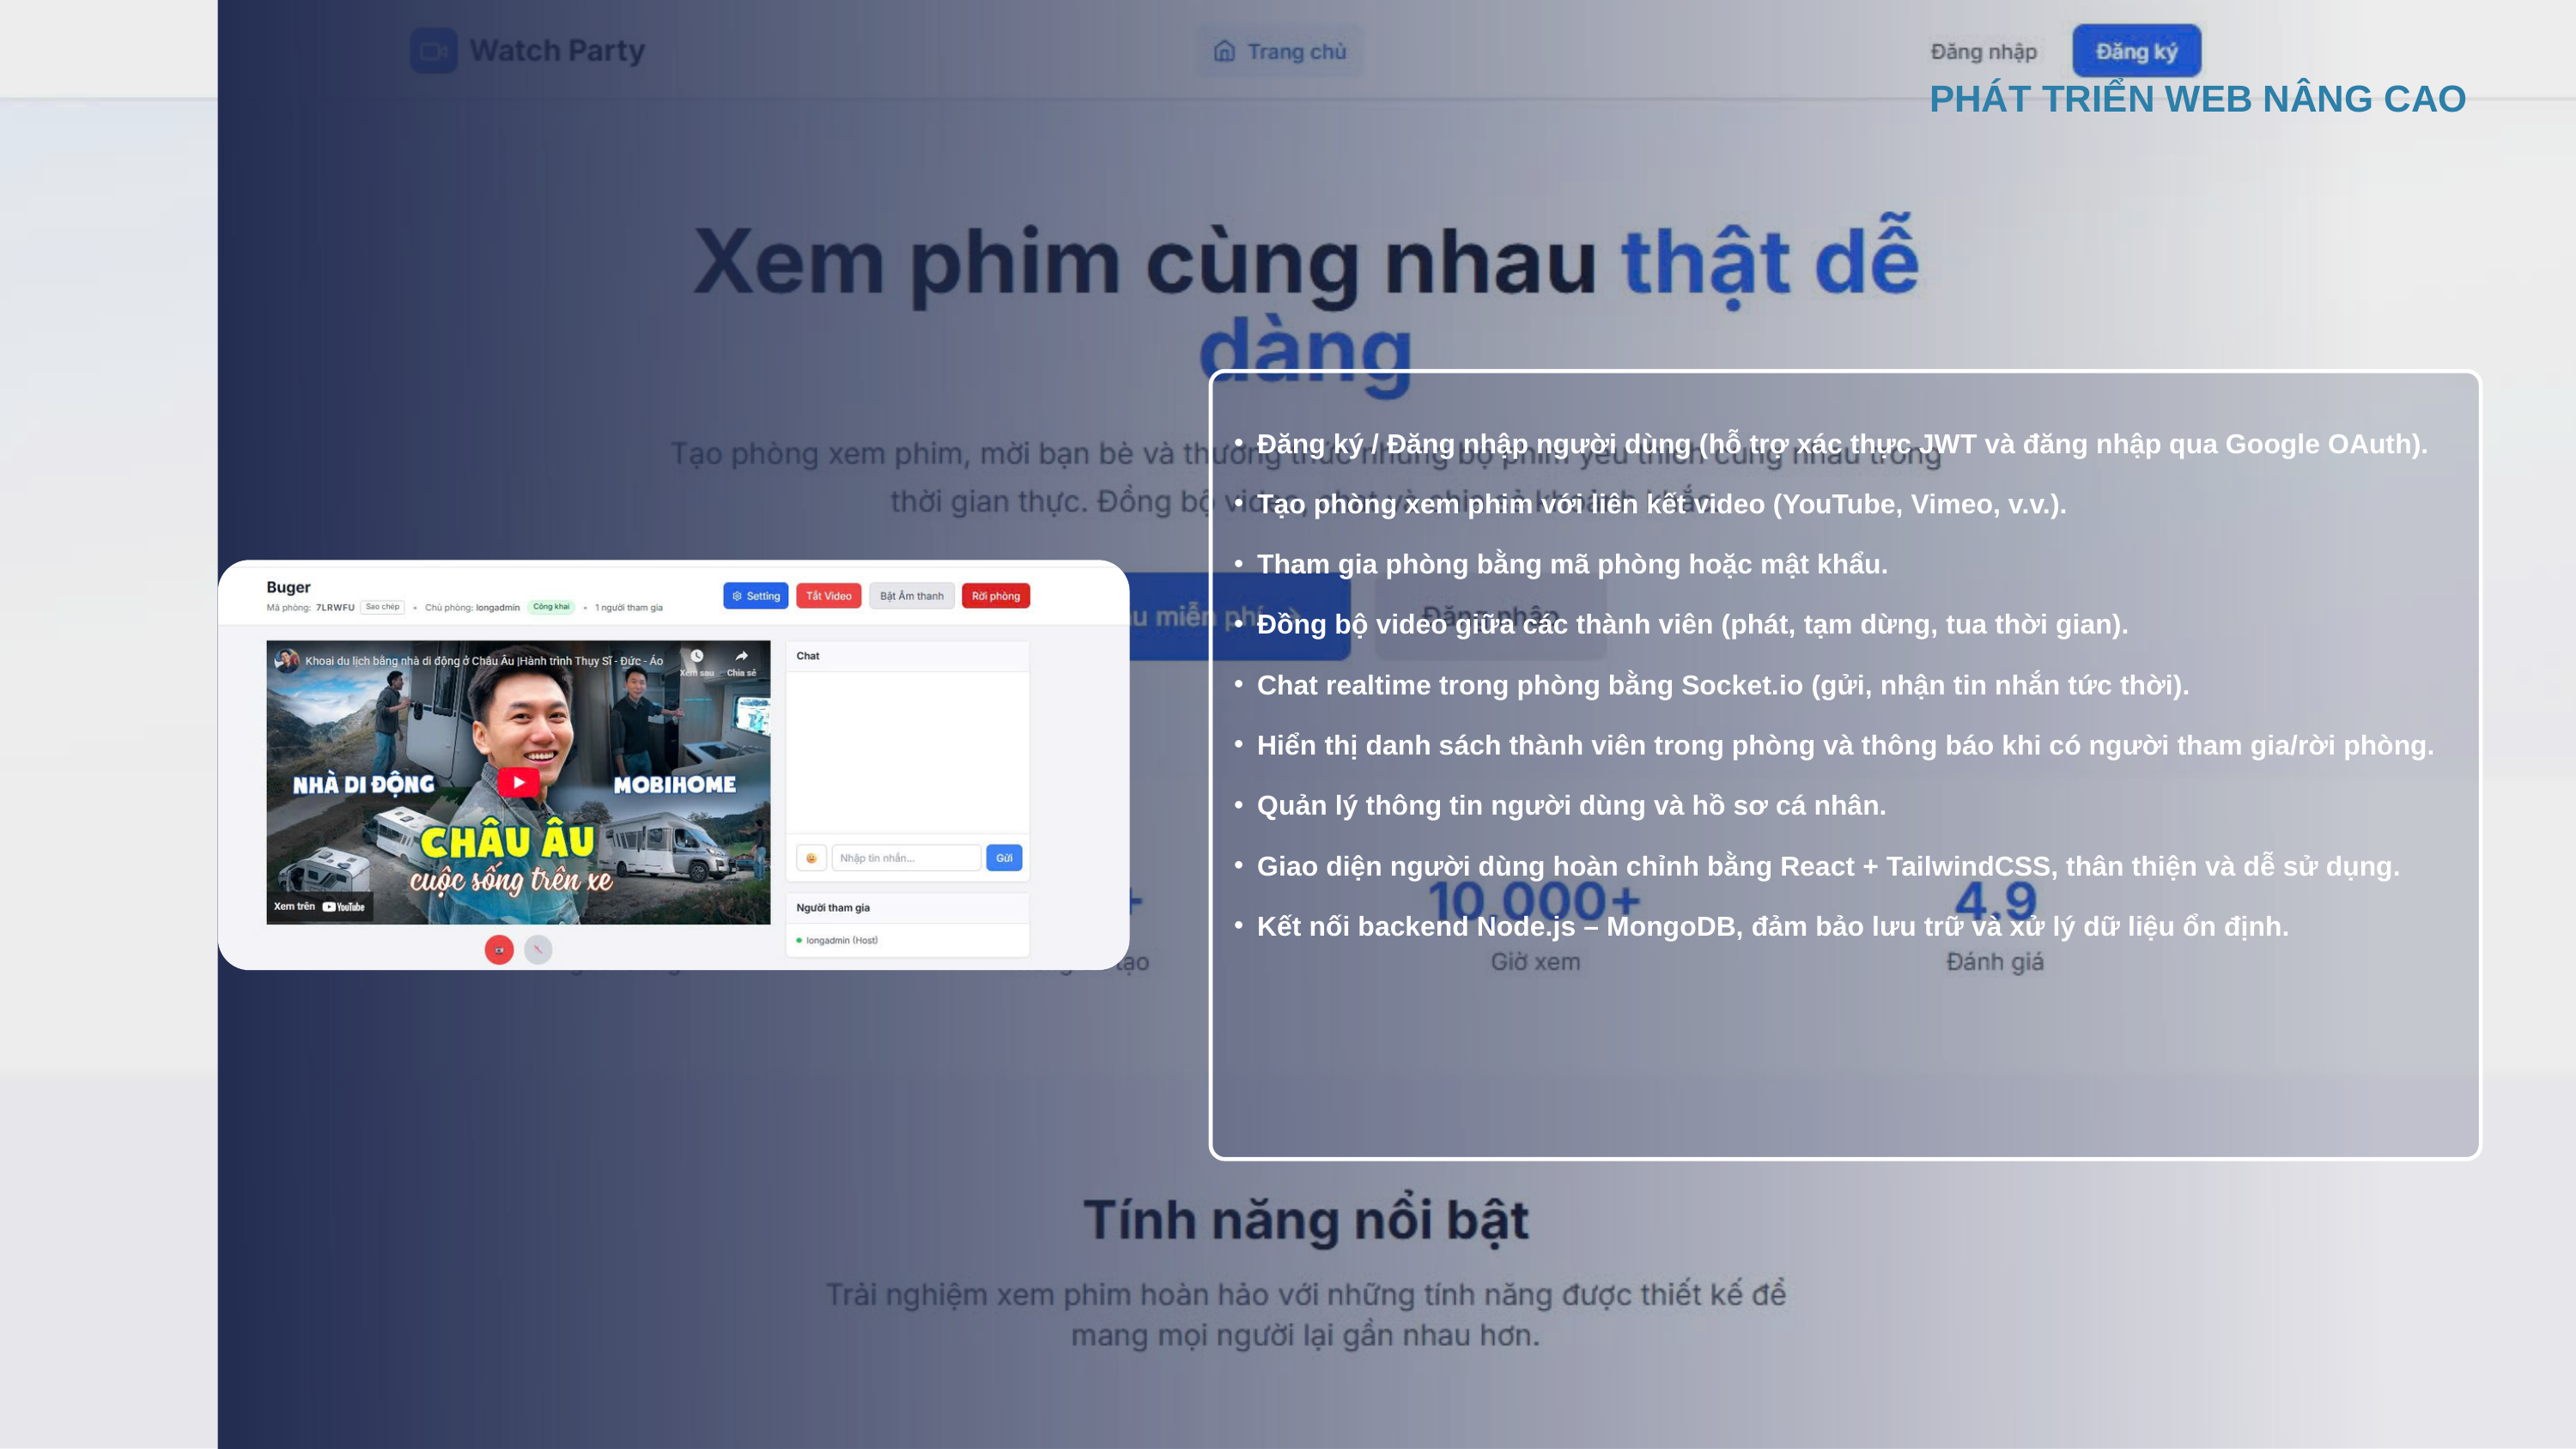

PHÁT TRIỂN WEB NÂNG CAO

Đăng ký / Đăng nhập người dùng (hỗ trợ xác thực JWT và đăng nhập qua Google OAuth).
Tạo phòng xem phim với liên kết video (YouTube, Vimeo, v.v.).
Tham gia phòng bằng mã phòng hoặc mật khẩu.
Đồng bộ video giữa các thành viên (phát, tạm dừng, tua thời gian).
Chat realtime trong phòng bằng Socket.io (gửi, nhận tin nhắn tức thời).
Hiển thị danh sách thành viên trong phòng và thông báo khi có người tham gia/rời phòng.
Quản lý thông tin người dùng và hồ sơ cá nhân.
Giao diện người dùng hoàn chỉnh bằng React + TailwindCSS, thân thiện và dễ sử dụng.
Kết nối backend Node.js – MongoDB, đảm bảo lưu trữ và xử lý dữ liệu ổn định.